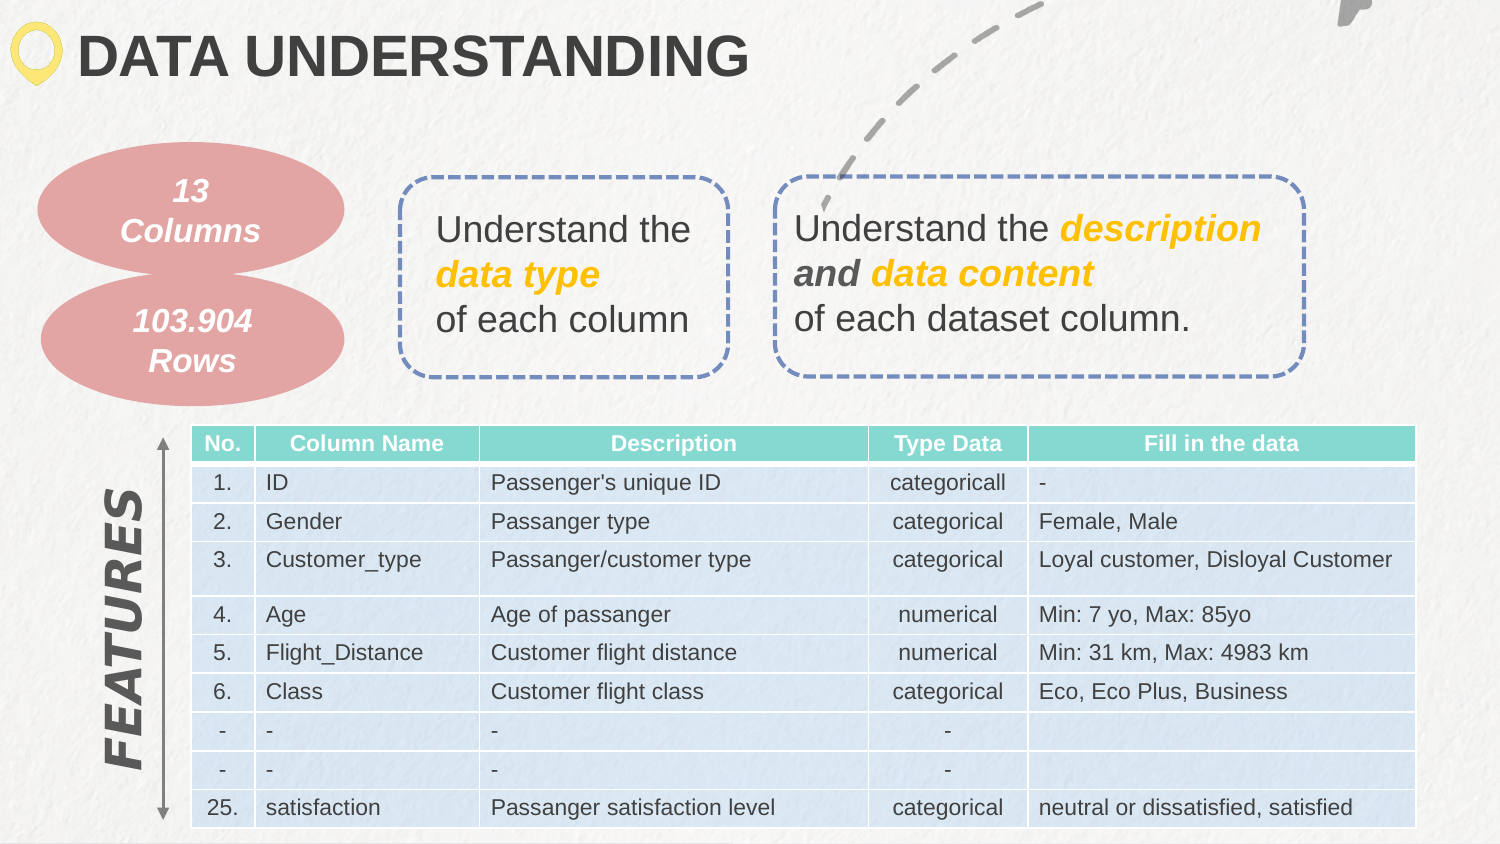

DATA UNDERSTANDING

13 Columns

Understand the description and data content
of each dataset column.

Understand the data type
of each column
103.904 Rows
| No. | Column Name | Description | Type Data | Fill in the data |
| --- | --- | --- | --- | --- |
| 1. | ID | Passenger's unique ID | categoricall | - |
| 2. | Gender | Passanger type | categorical | Female, Male |
| 3. | Customer\_type | Passanger/customer type | categorical | Loyal customer, Disloyal Customer |
| 4. | Age | Age of passanger | numerical | Min: 7 yo, Max: 85yo |
| 5. | Flight\_Distance | Customer flight distance | numerical | Min: 31 km, Max: 4983 km |
| 6. | Class | Customer flight class | categorical | Eco, Eco Plus, Business |
| - | - | - | - |  |
| - | - | - | - |  |
| 25. | satisfaction | Passanger satisfaction level | categorical | neutral or dissatisfied, satisfied |
FEATURES